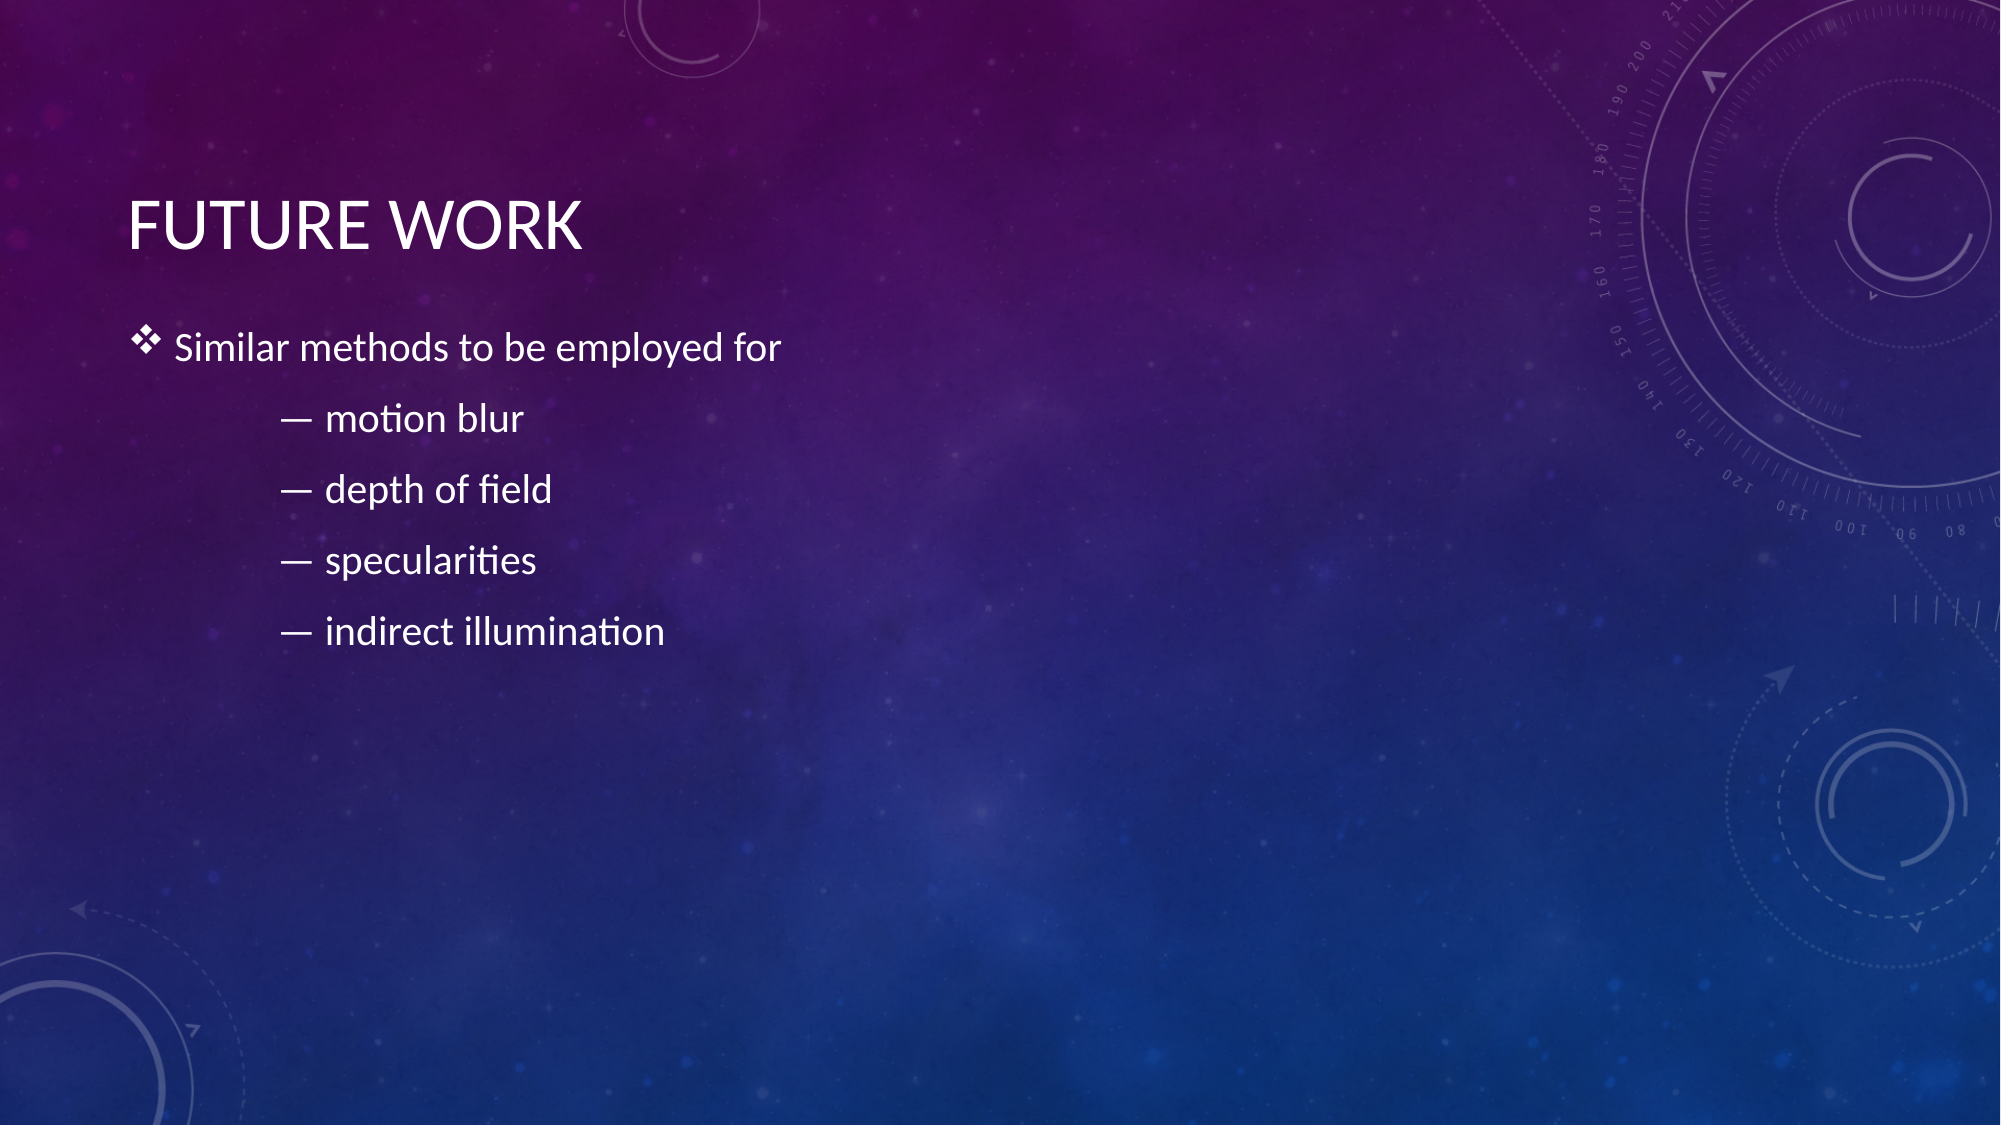

# Future work
Similar methods to be employed for
 	— motion blur
	— depth of field
	— specularities
	— indirect illumination